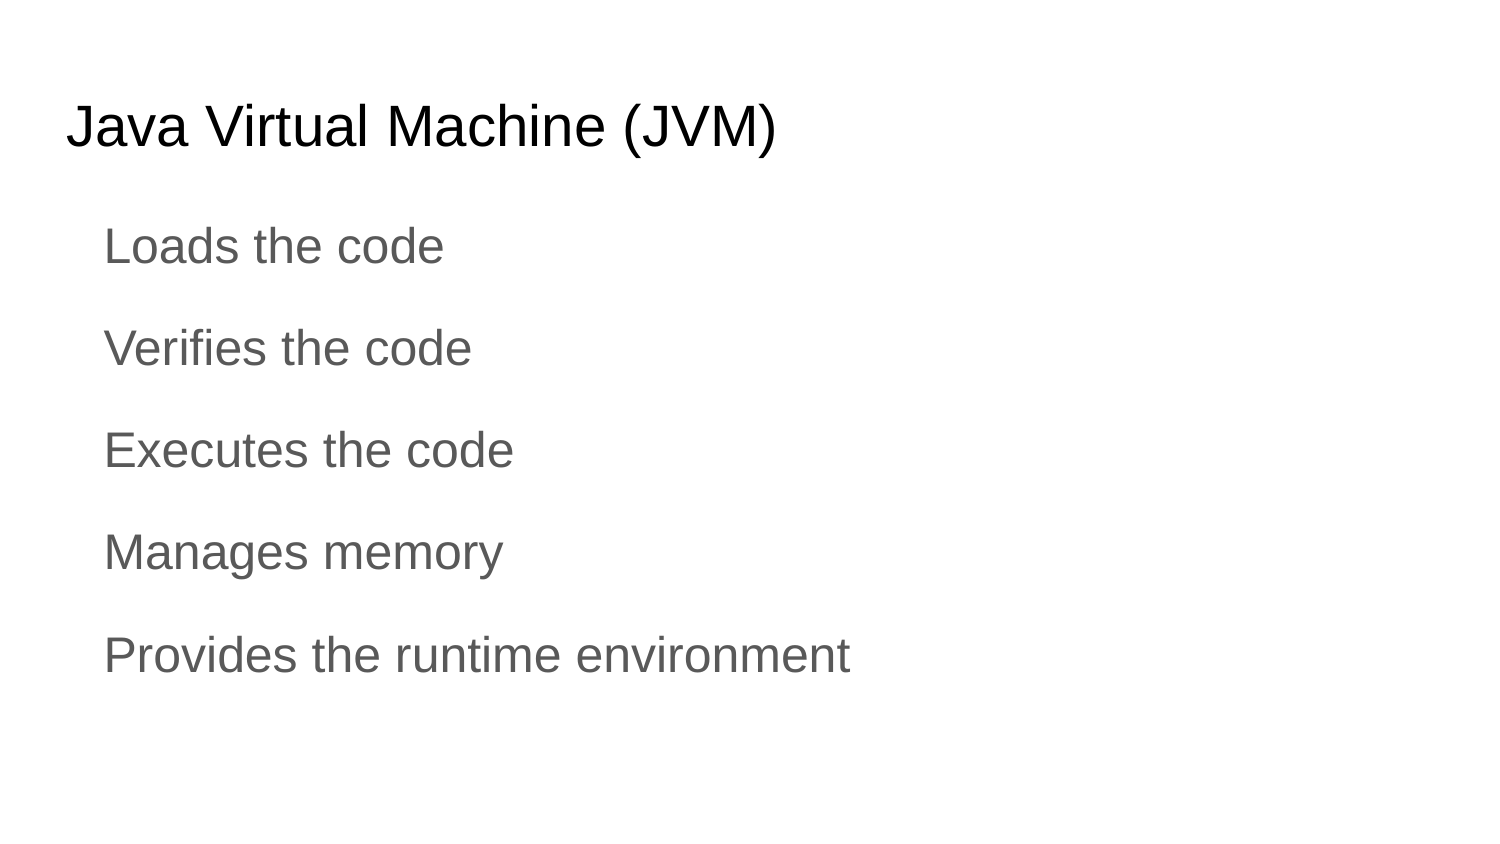

# Java Virtual Machine (JVM)
Loads the code
Verifies the code
Executes the code
Manages memory
Provides the runtime environment